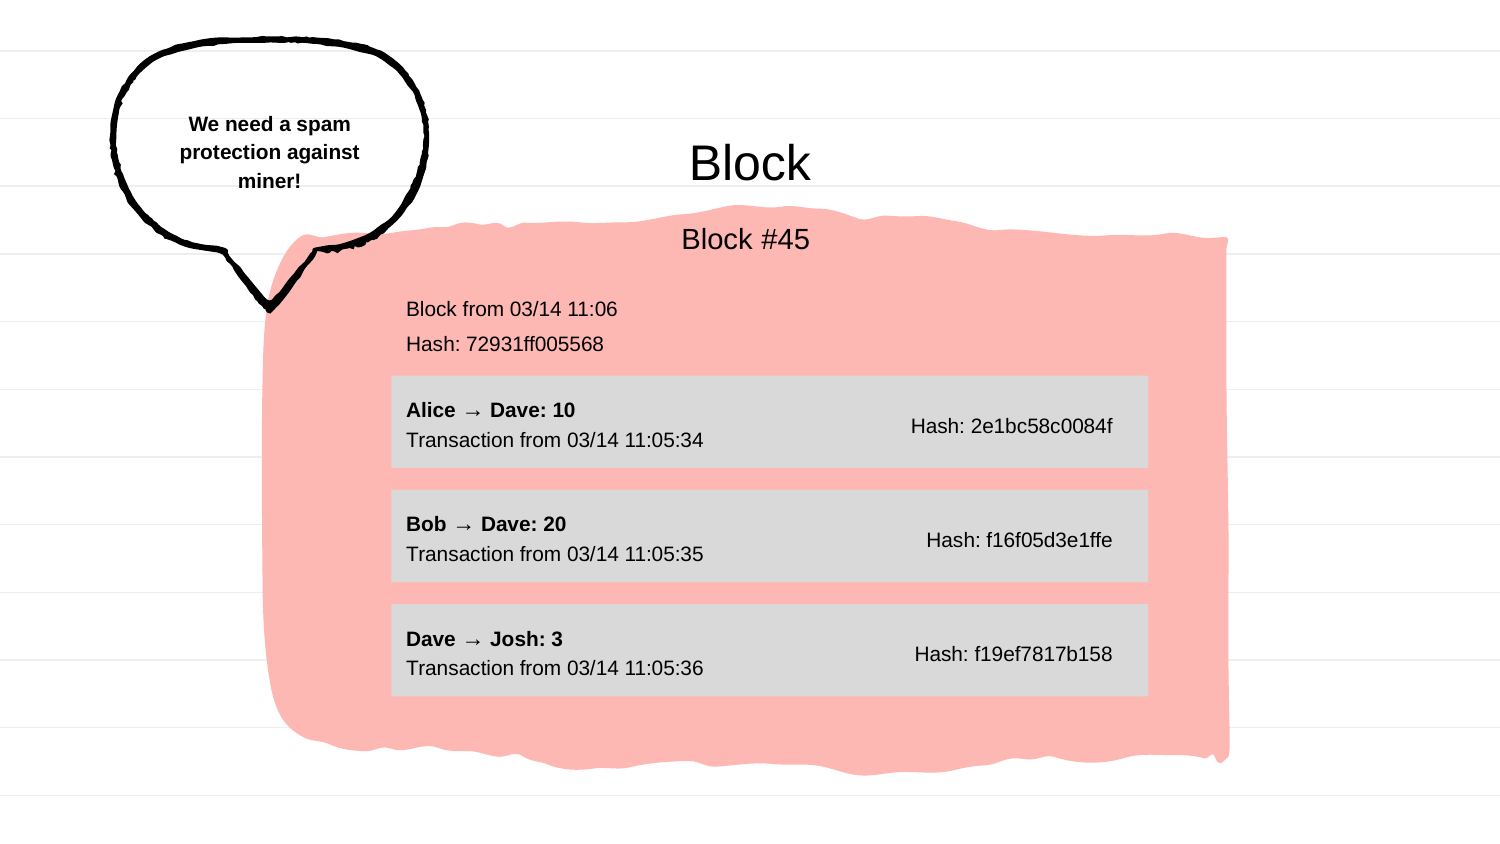

Block
We need a spam protection against miner!
Block #45
Block from 03/14 11:06
Hash: 72931ff005568
Alice → Dave: 10
Hash: 2e1bc58c0084f
Transaction from 03/14 11:05:34
Bob → Dave: 20
Hash: f16f05d3e1ffe
Transaction from 03/14 11:05:35
Dave → Josh: 3
Hash: f19ef7817b158
Transaction from 03/14 11:05:36